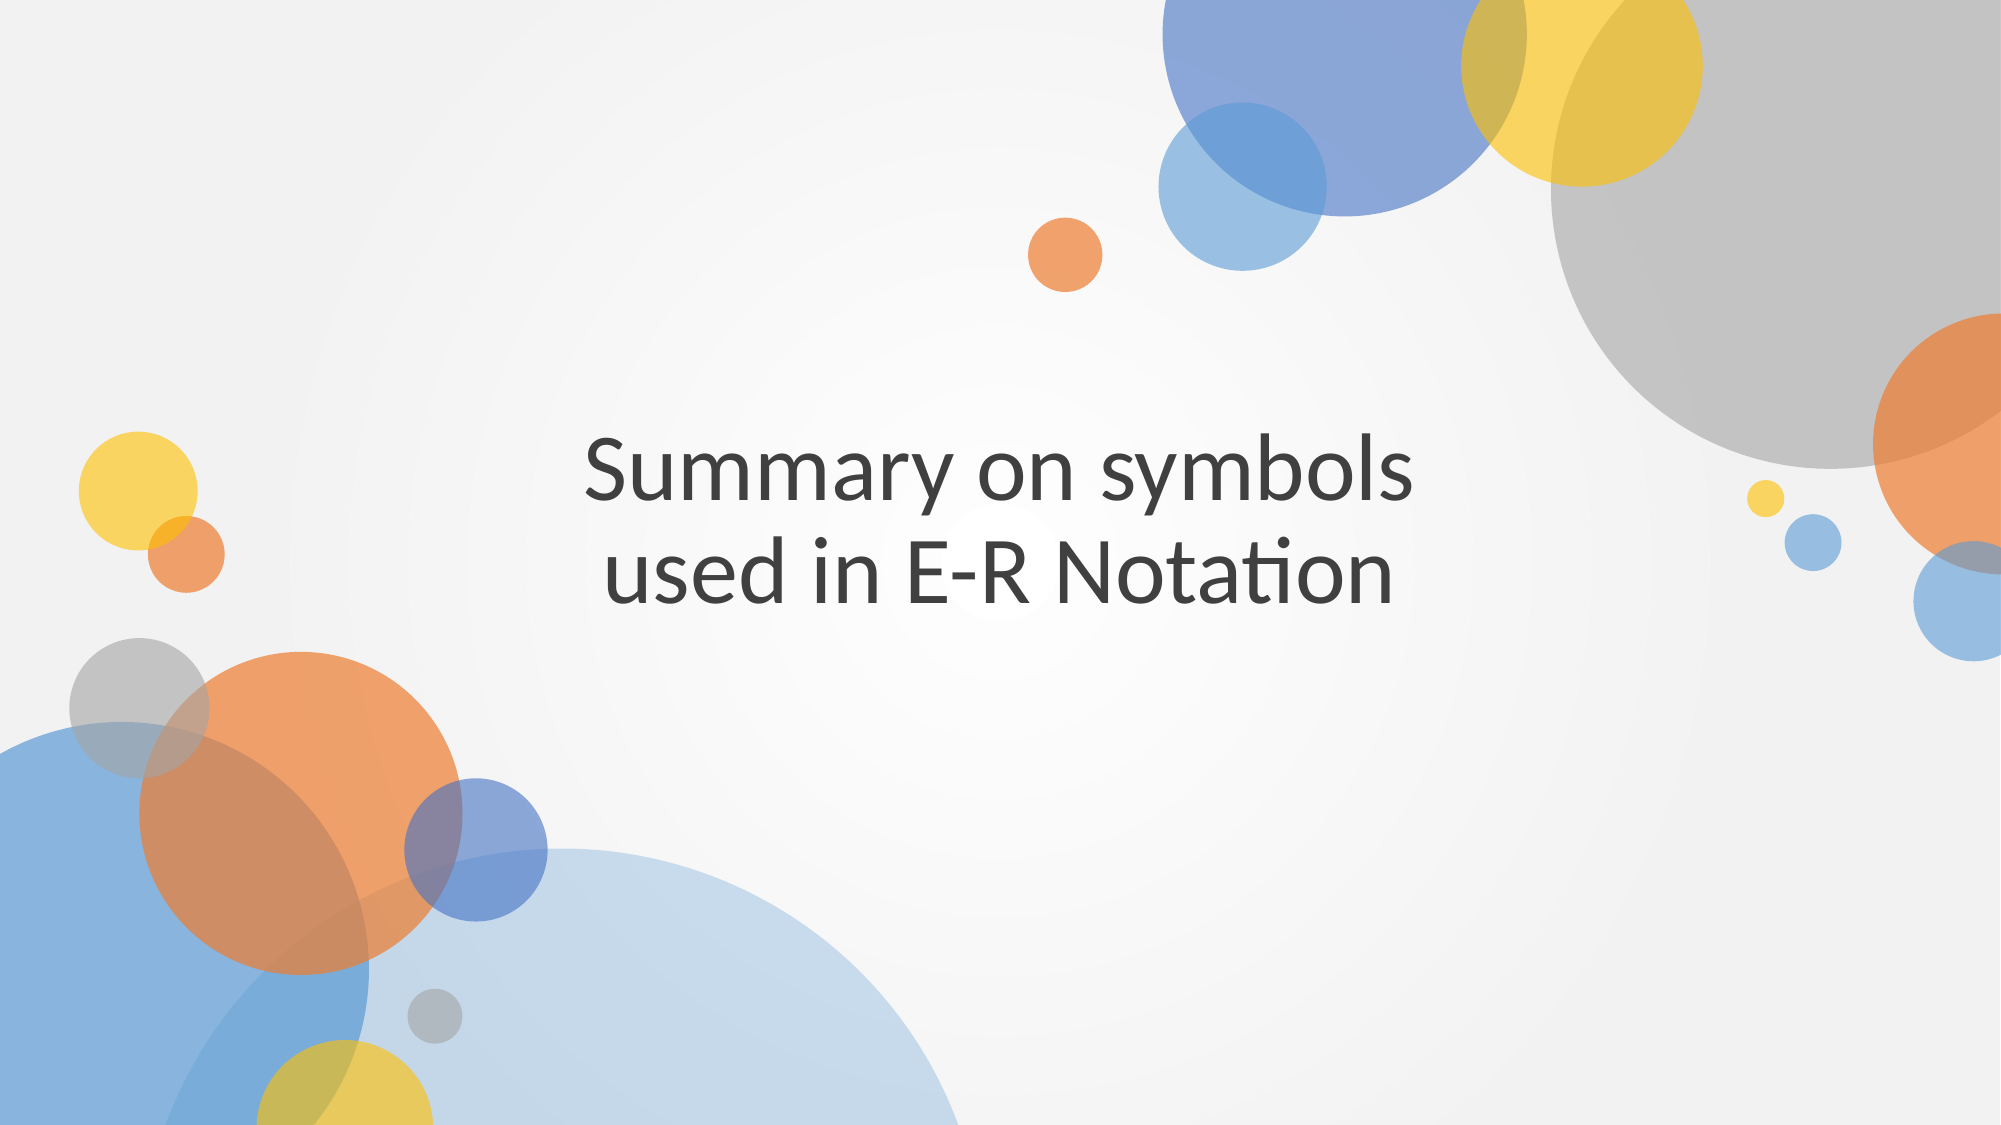

Summary on symbols used in E-R Notation